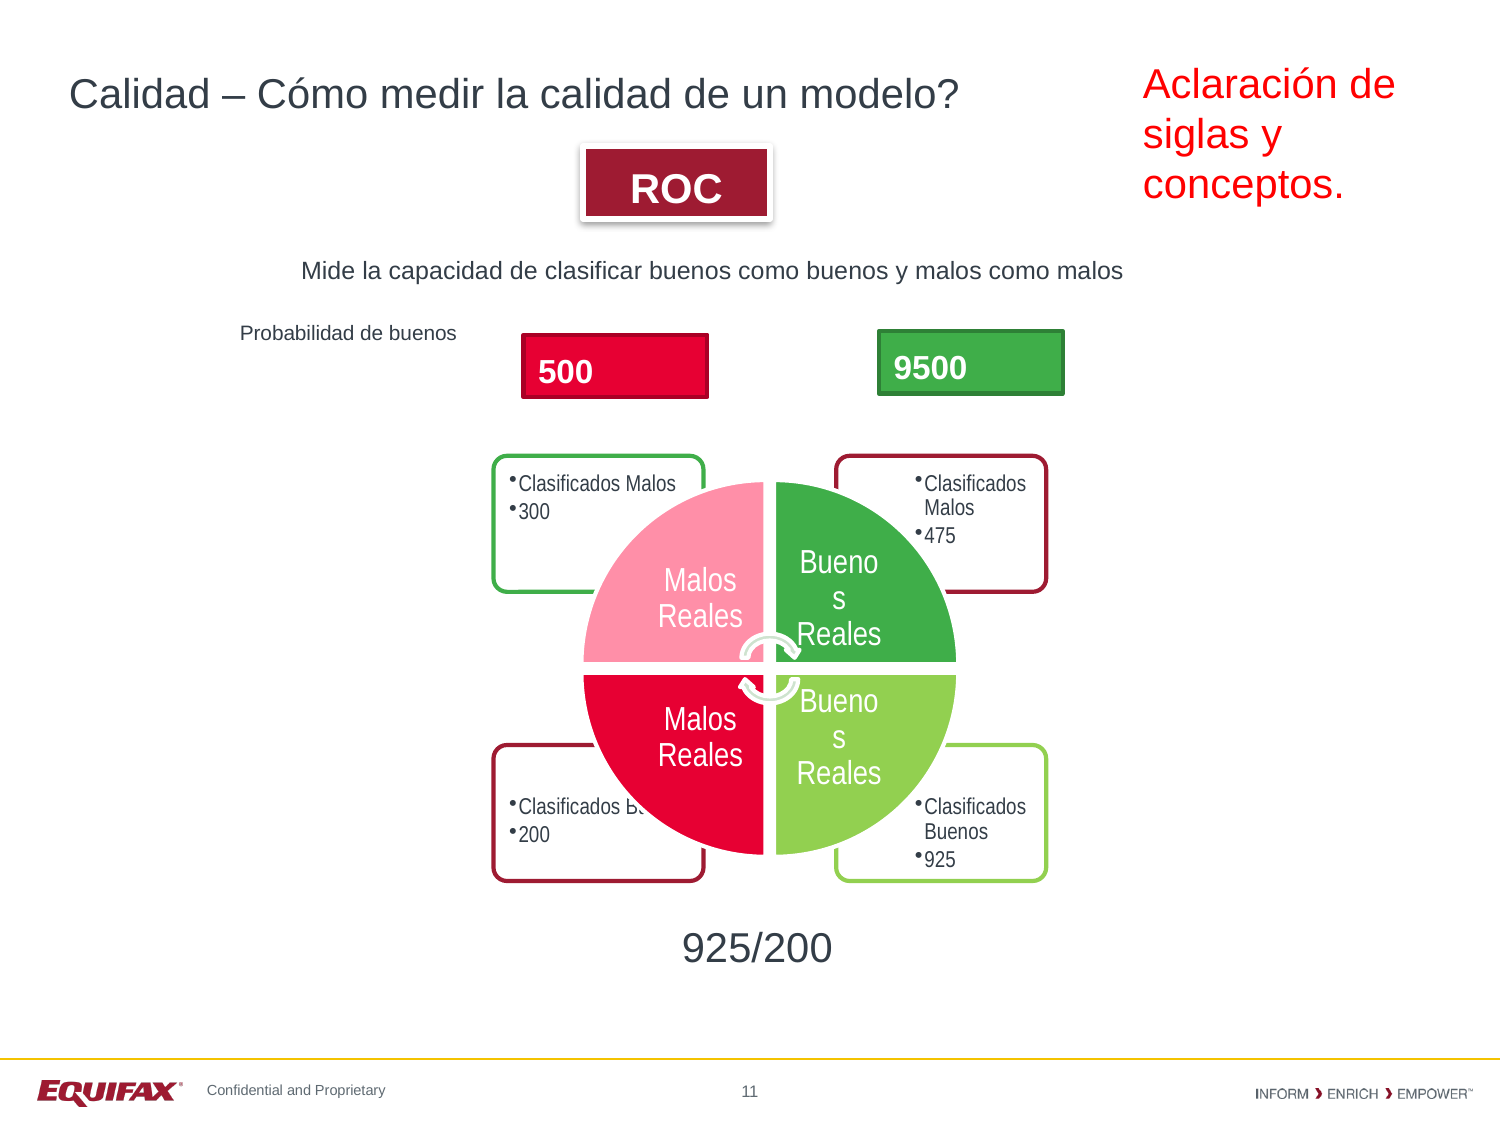

Aclaración de siglas y conceptos.
Calidad – Cómo medir la calidad de un modelo?
ROC
Mide la capacidad de clasificar buenos como buenos y malos como malos
Probabilidad de buenos
9500
500
Clasificados Buenos
925
Clasificados Buenos
200
Clasificados Malos
475
Clasificados Malos
300
Malos Reales
Buenos Reales
Buenos Reales
Malos Reales
925/200
11